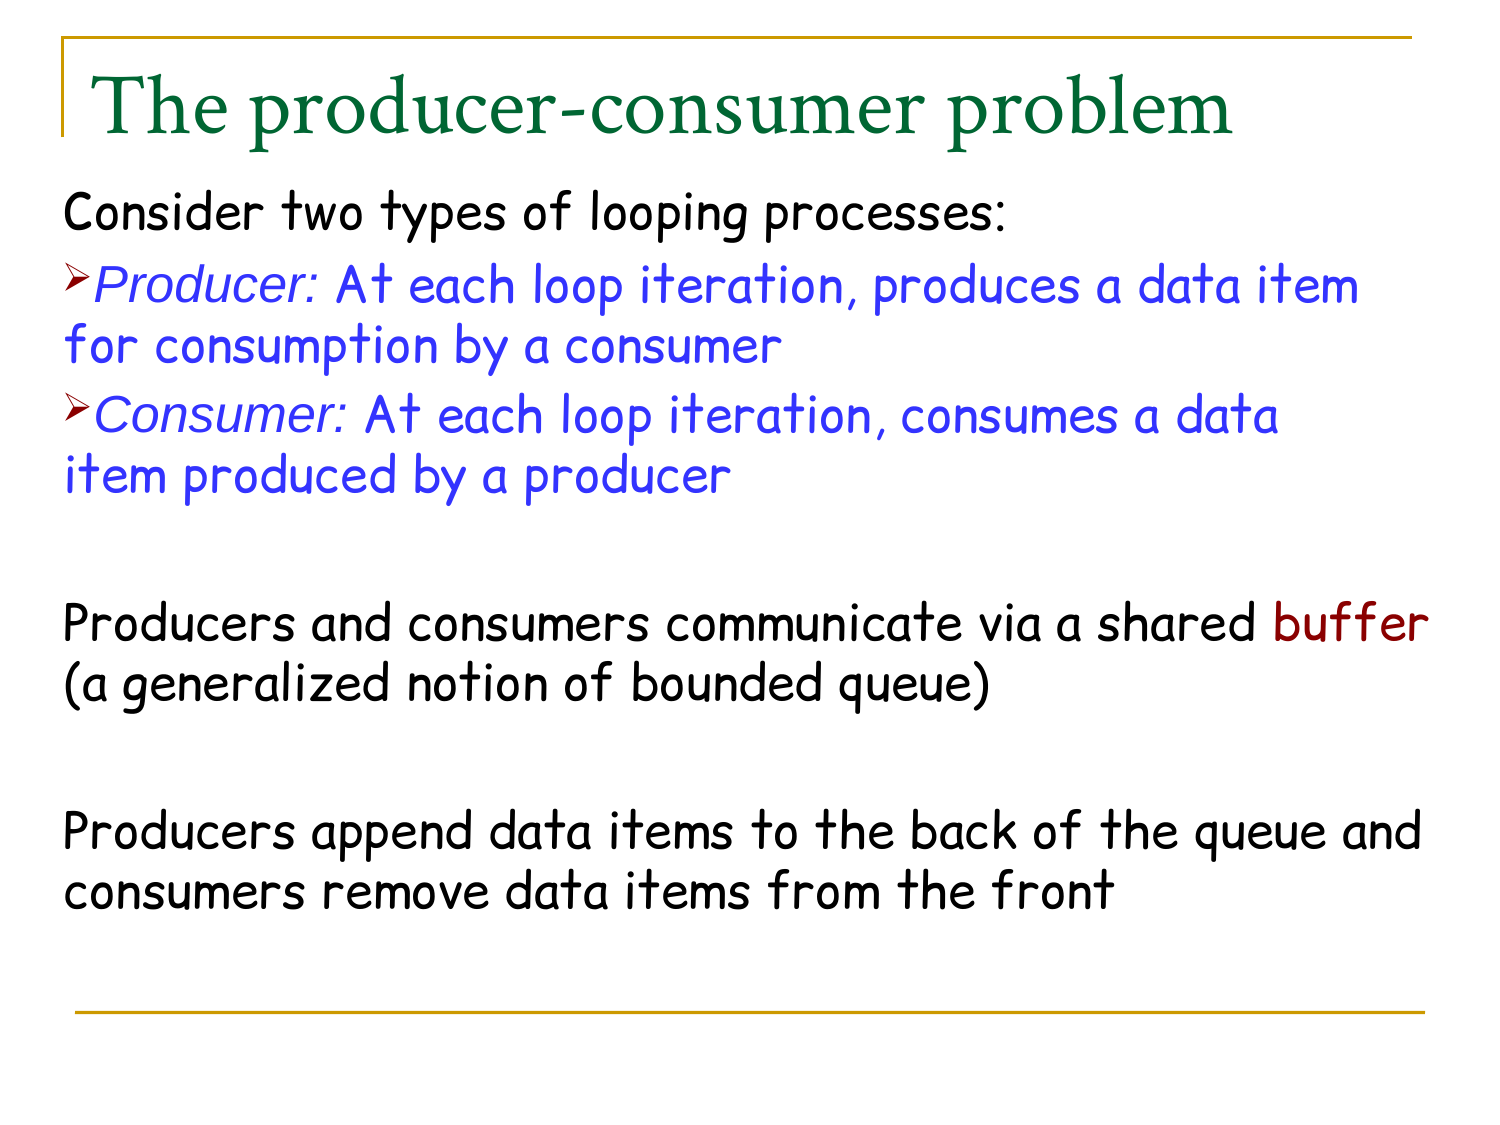

# The producer-consumer problem
Consider two types of looping processes:
Producer: At each loop iteration, produces a data item for consumption by a consumer
Consumer: At each loop iteration, consumes a data
item produced by a producer

Producers and consumers communicate via a shared buffer (a generalized notion of bounded queue)

Producers append data items to the back of the queue and consumers remove data items from the front